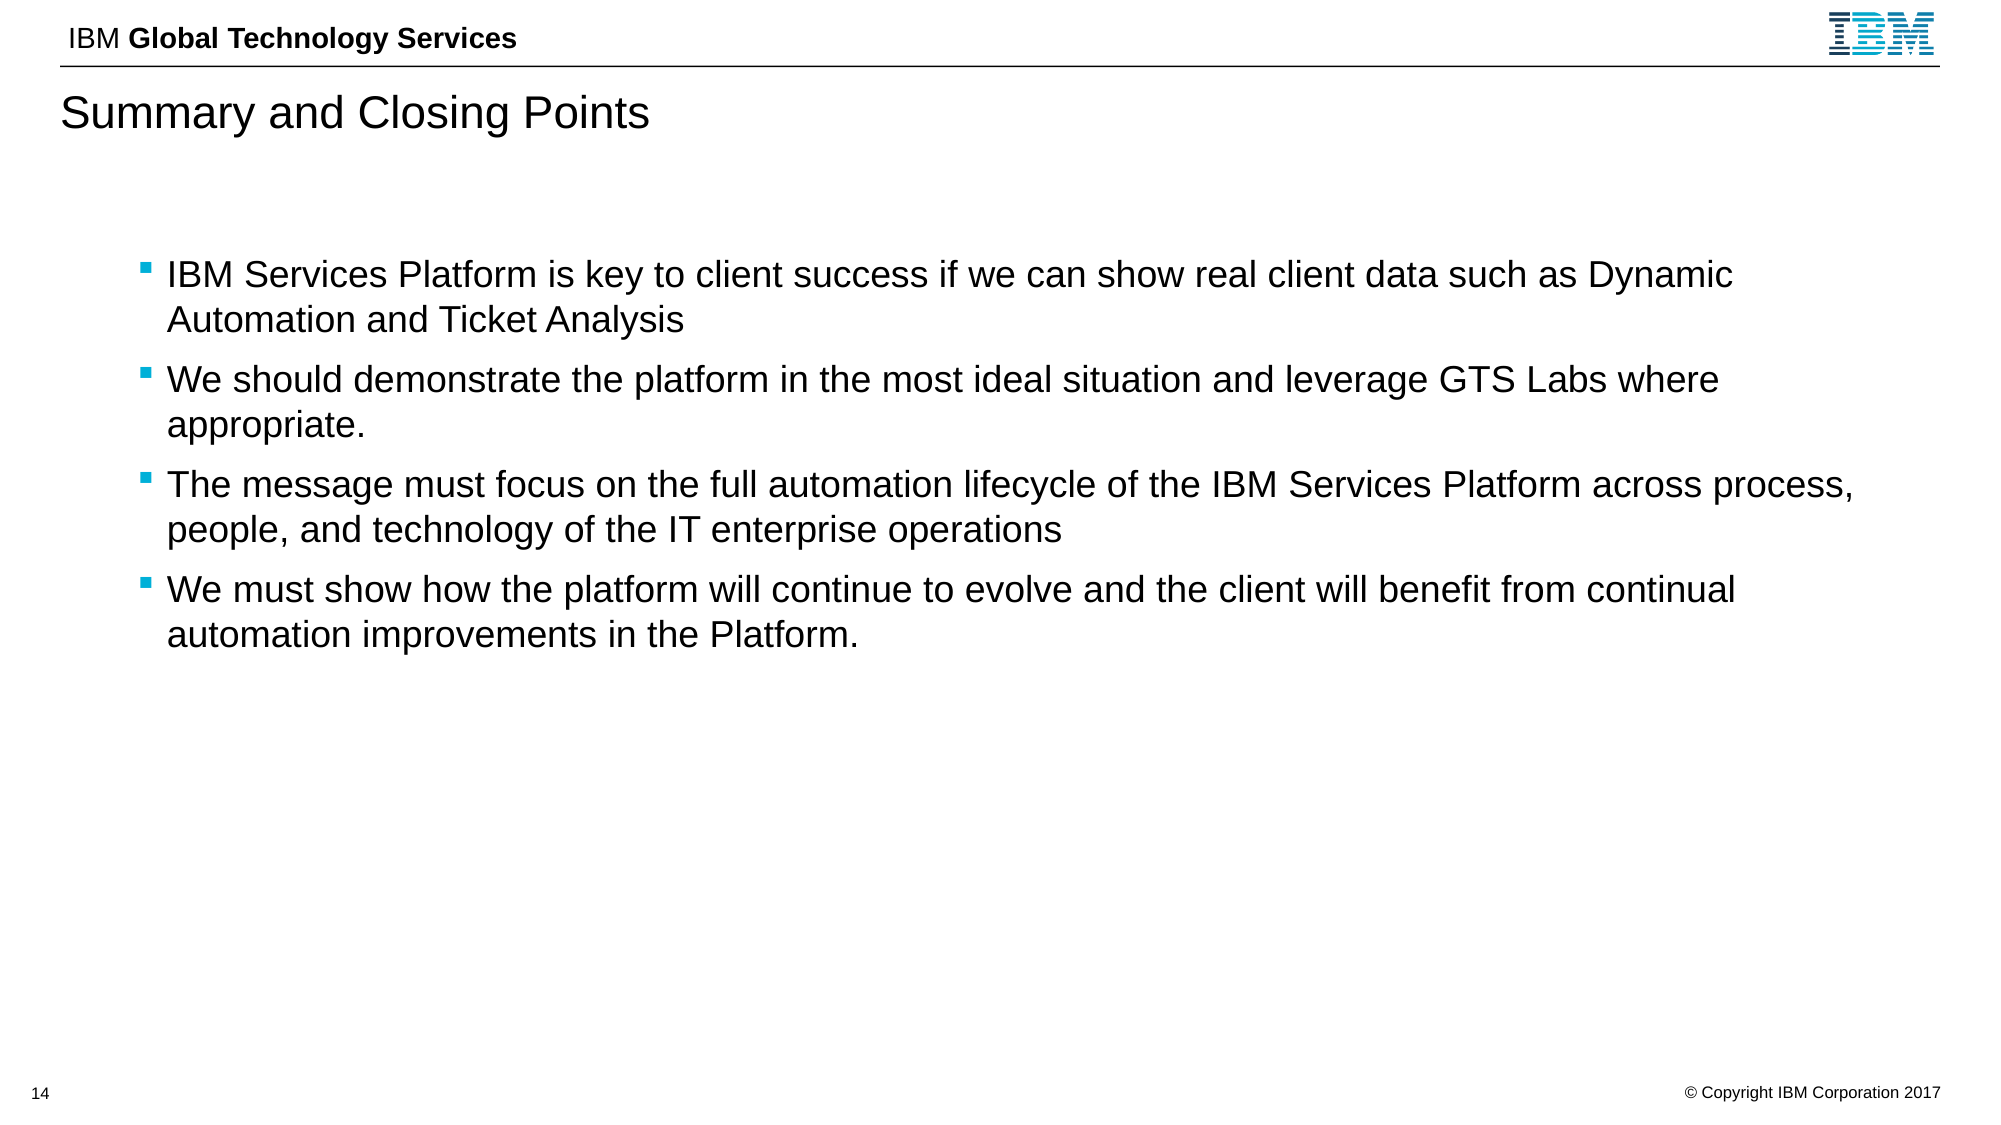

# Summary and Closing Points
IBM Services Platform is key to client success if we can show real client data such as Dynamic Automation and Ticket Analysis
We should demonstrate the platform in the most ideal situation and leverage GTS Labs where appropriate.
The message must focus on the full automation lifecycle of the IBM Services Platform across process, people, and technology of the IT enterprise operations
We must show how the platform will continue to evolve and the client will benefit from continual automation improvements in the Platform.

14